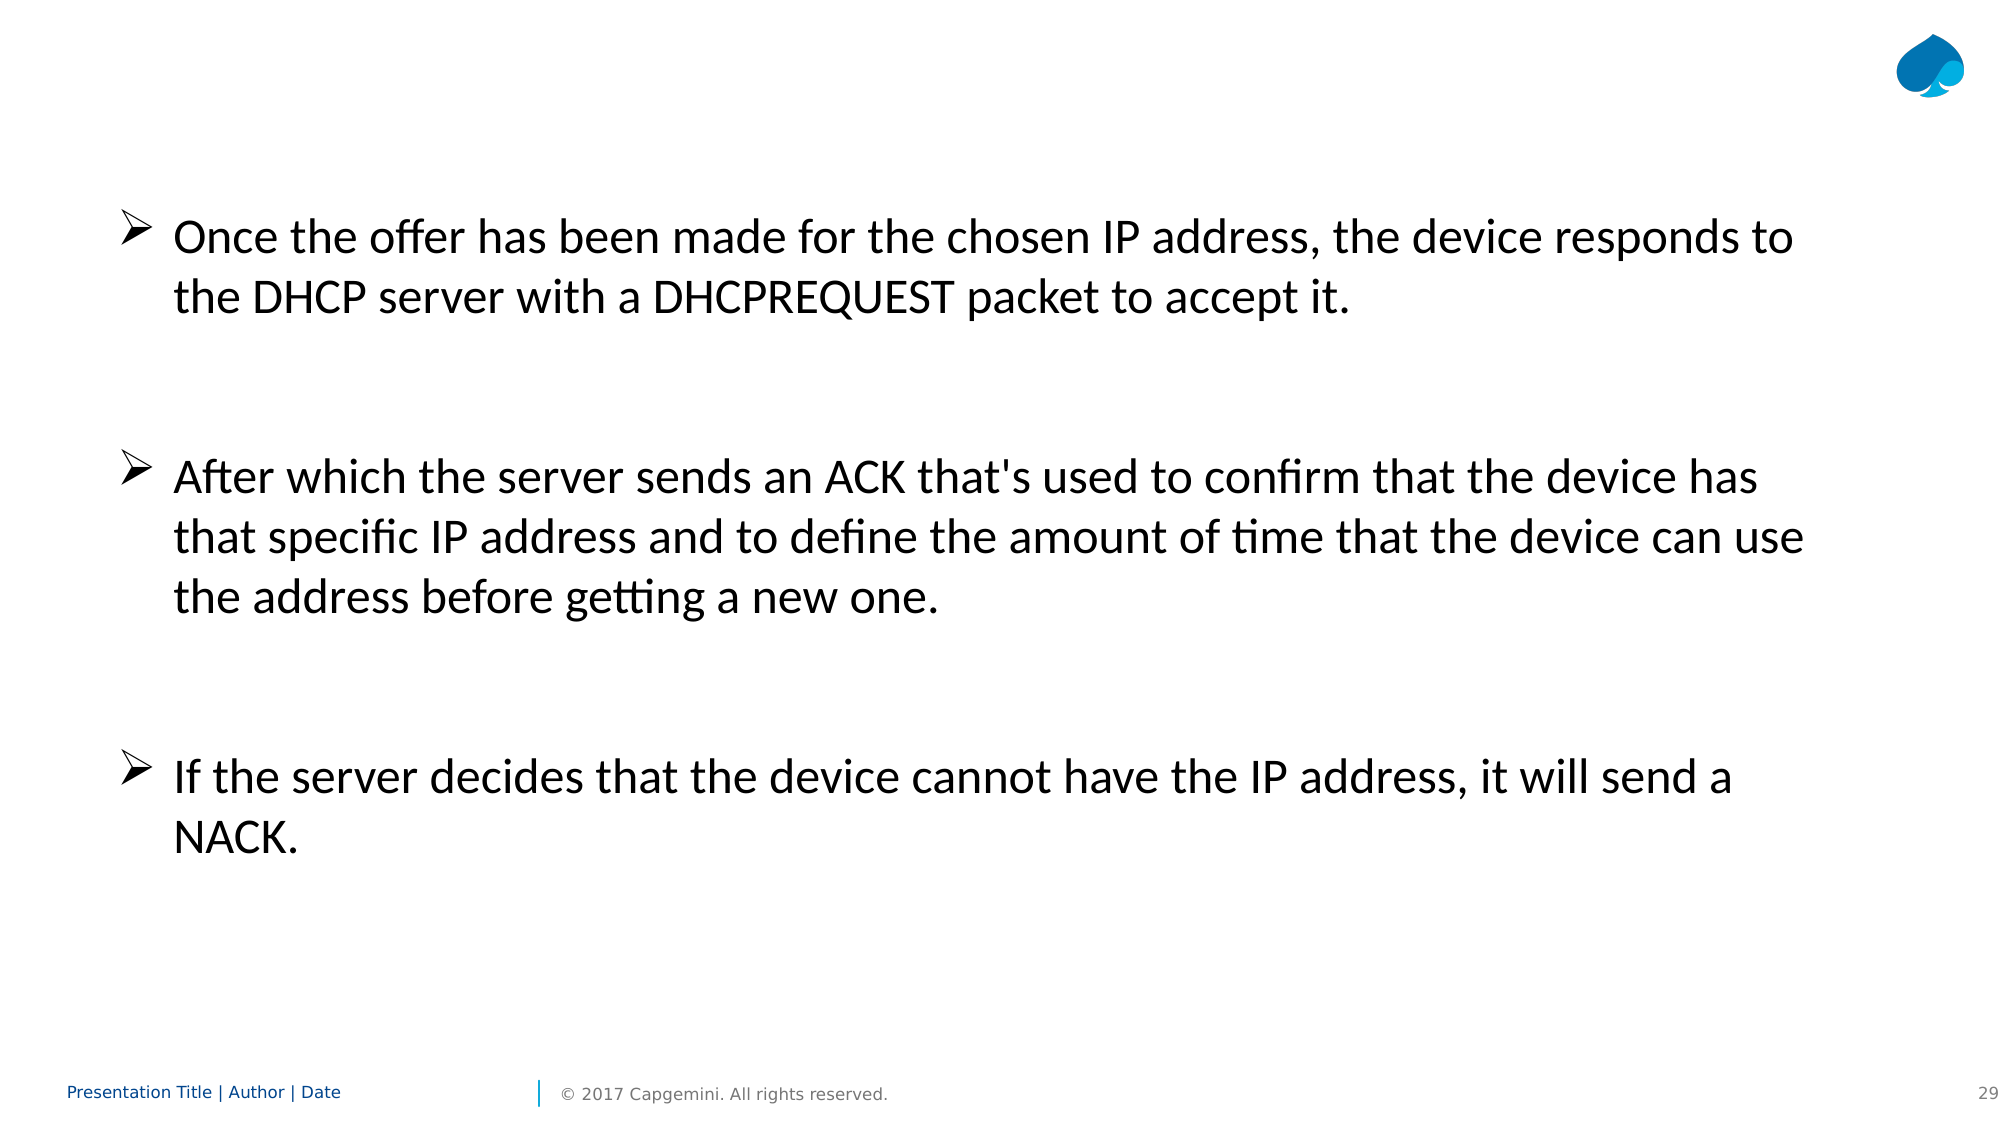

Once the offer has been made for the chosen IP address, the device responds to the DHCP server with a DHCPREQUEST packet to accept it.

After which the server sends an ACK that's used to confirm that the device has that specific IP address and to define the amount of time that the device can use the address before getting a new one.

If the server decides that the device cannot have the IP address, it will send a NACK.